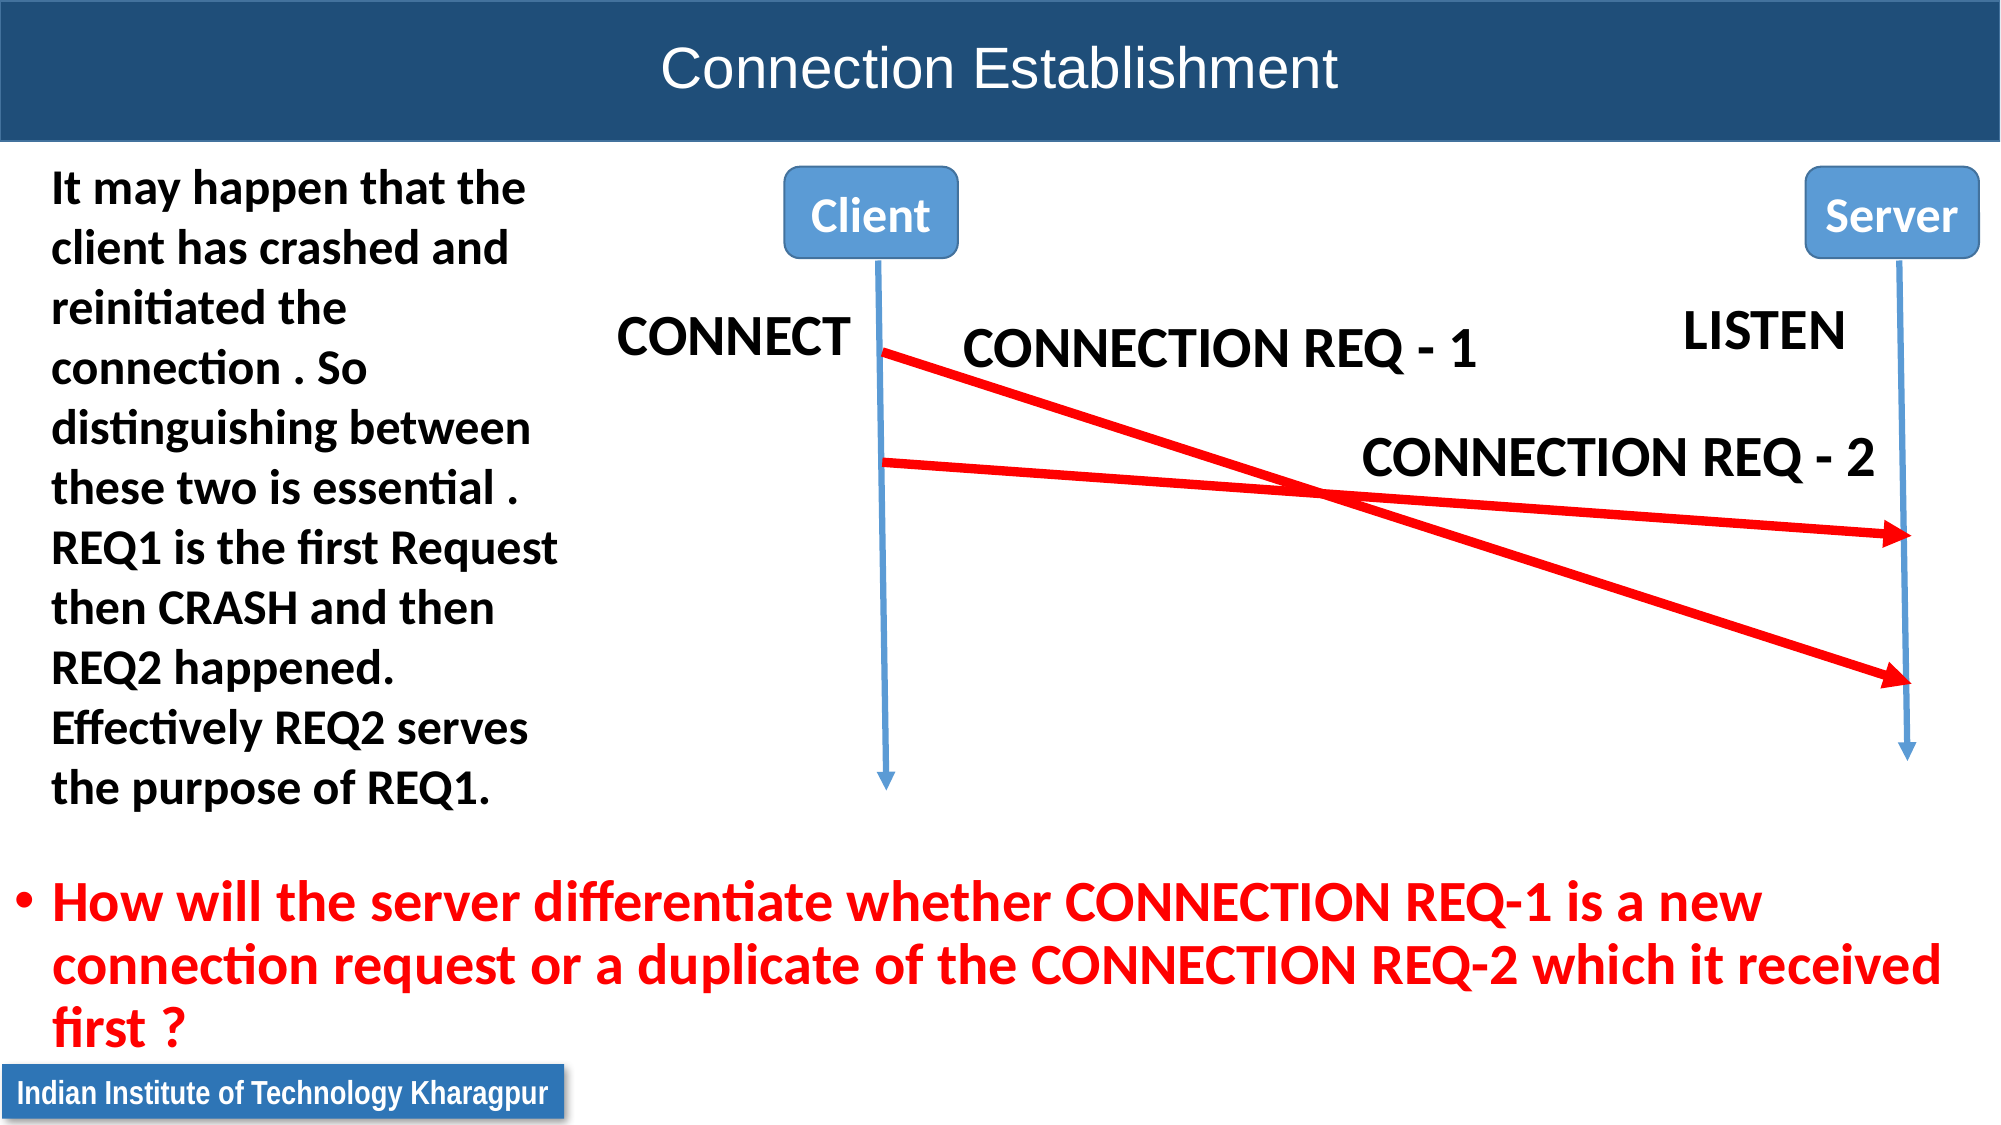

# Connection Establishment
It may happen that the client has crashed and reinitiated the connection . So distinguishing between these two is essential .
REQ1 is the first Request
then CRASH and then
REQ2 happened. Effectively REQ2 serves the purpose of REQ1.
Client
Server
LISTEN
CONNECT
CONNECTION REQ - 1
CONNECTION REQ - 2
How will the server differentiate whether CONNECTION REQ-1 is a new connection request or a duplicate of the CONNECTION REQ-2 which it received first ?